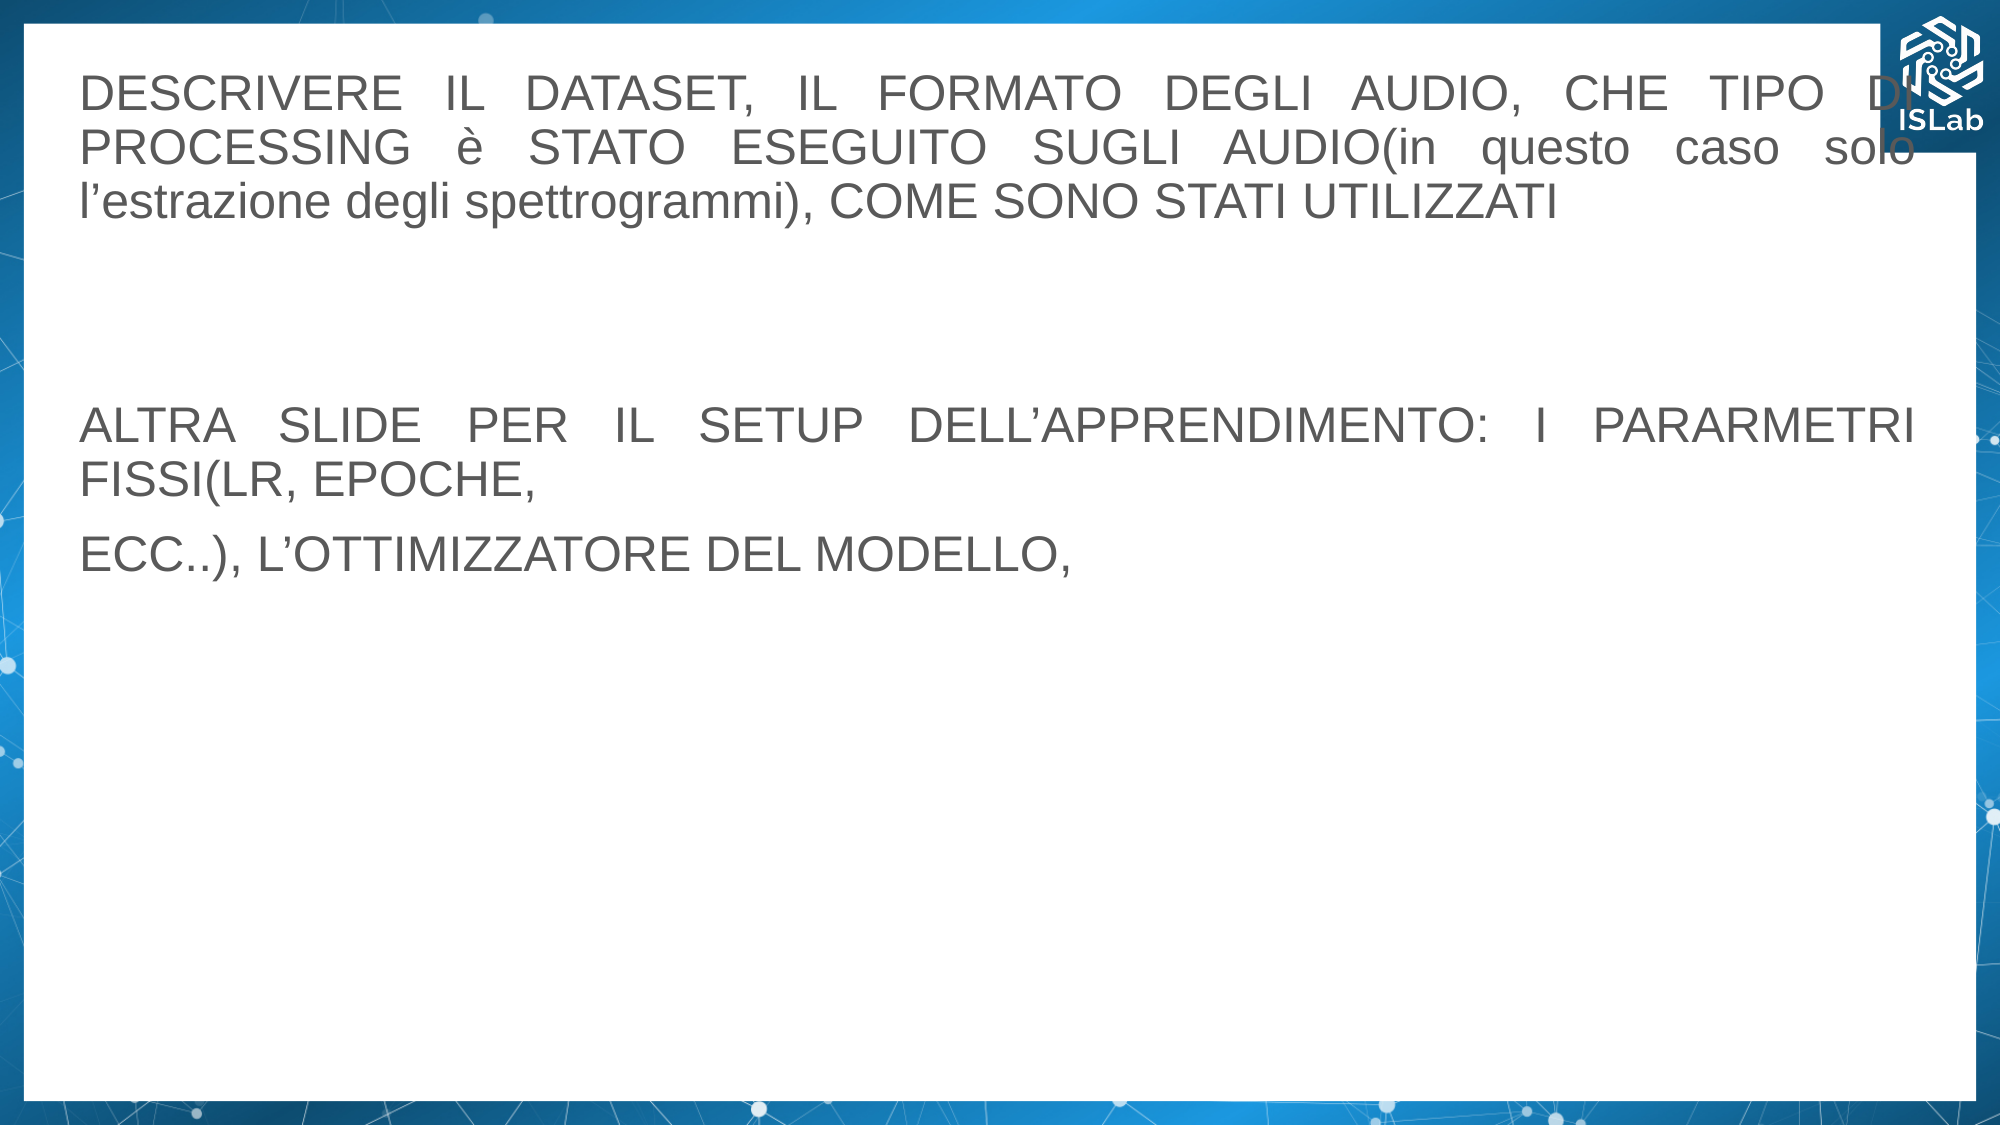

DESCRIVERE IL DATASET, IL FORMATO DEGLI AUDIO, CHE TIPO DI PROCESSING è STATO ESEGUITO SUGLI AUDIO(in questo caso solo l’estrazione degli spettrogrammi), COME SONO STATI UTILIZZATI

ALTRA SLIDE PER IL SETUP DELL’APPRENDIMENTO: I PARARMETRI FISSI(LR, EPOCHE,
ECC..), L’OTTIMIZZATORE DEL MODELLO,